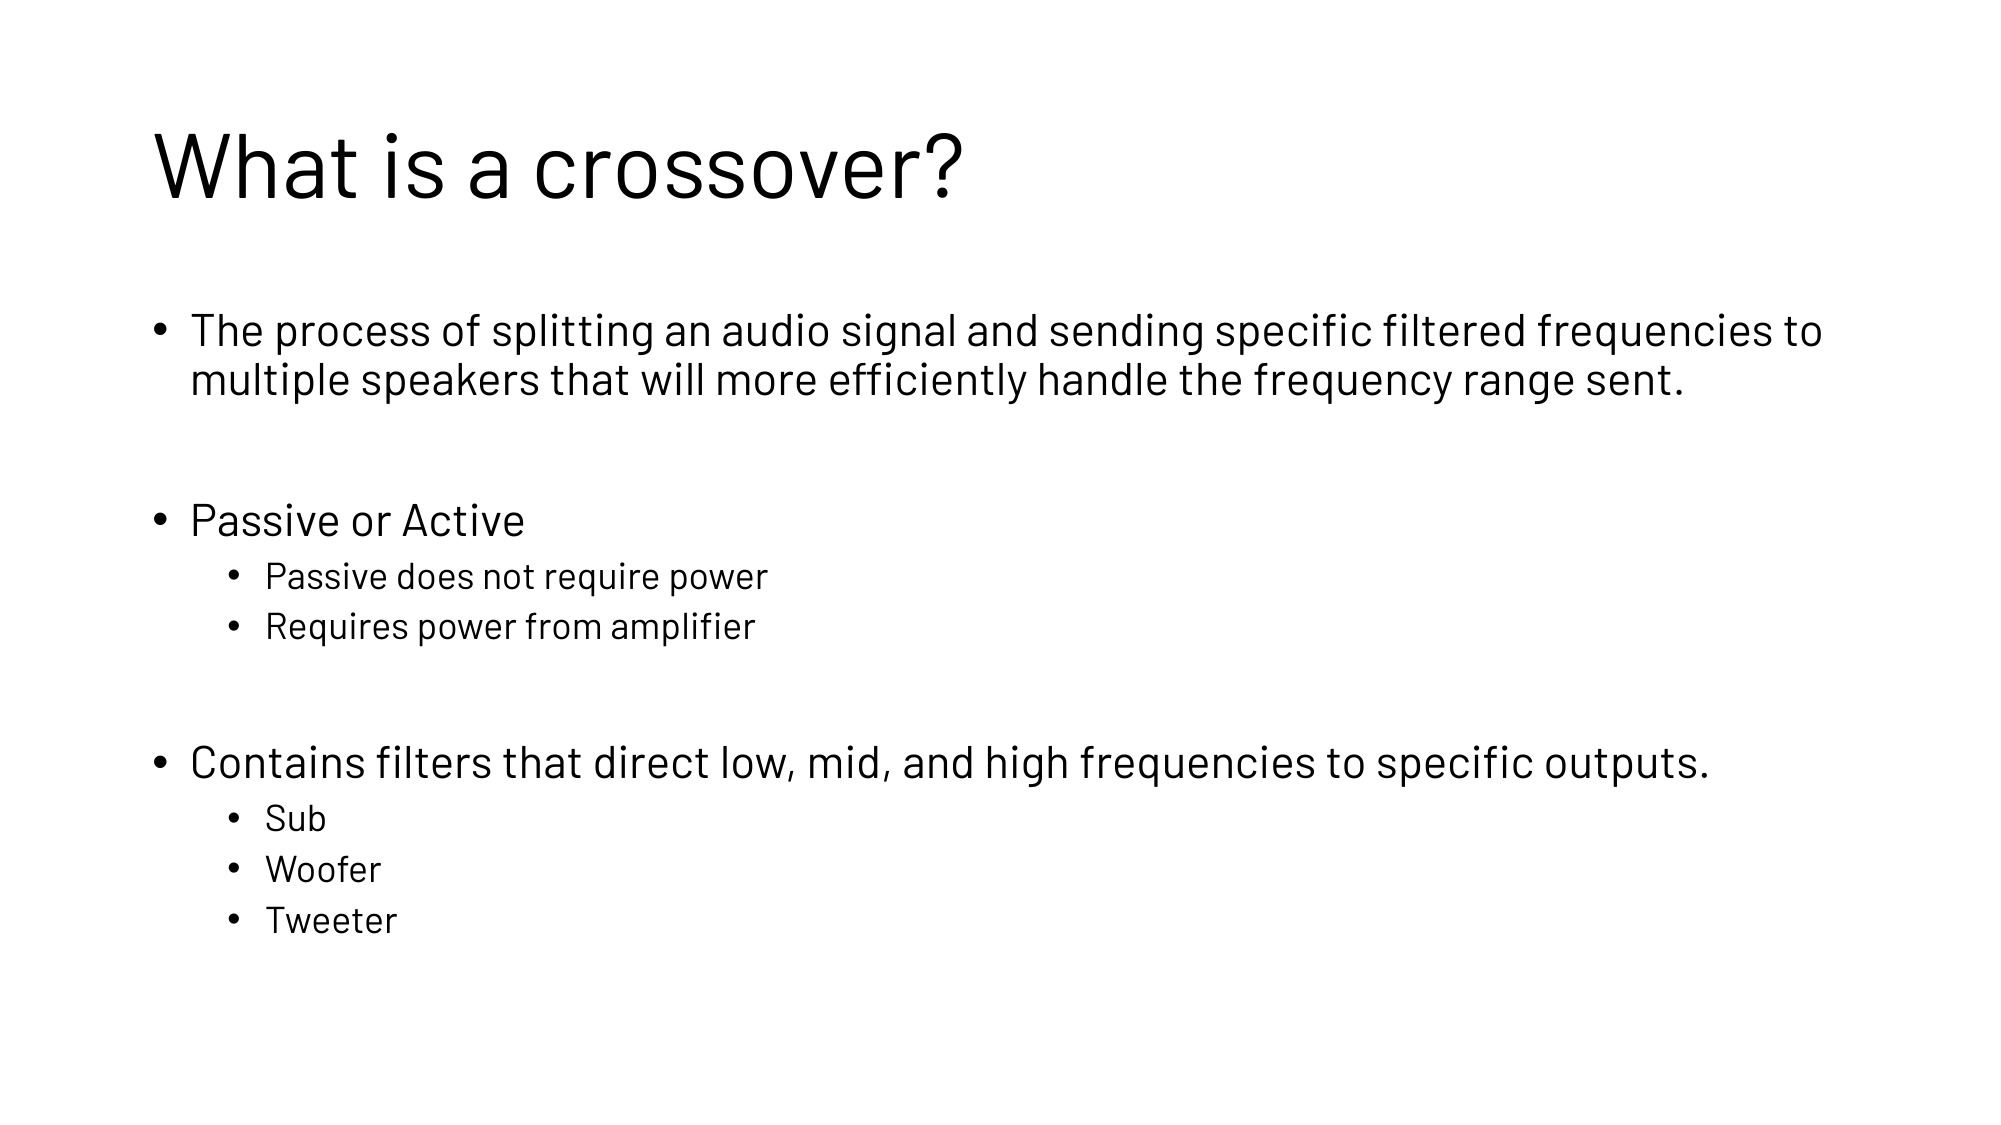

# What is a crossover?
The process of splitting an audio signal and sending specific filtered frequencies to multiple speakers that will more efficiently handle the frequency range sent.

Passive or Active
Passive does not require power
Requires power from amplifier

Contains filters that direct low, mid, and high frequencies to specific outputs.
Sub
Woofer
Tweeter